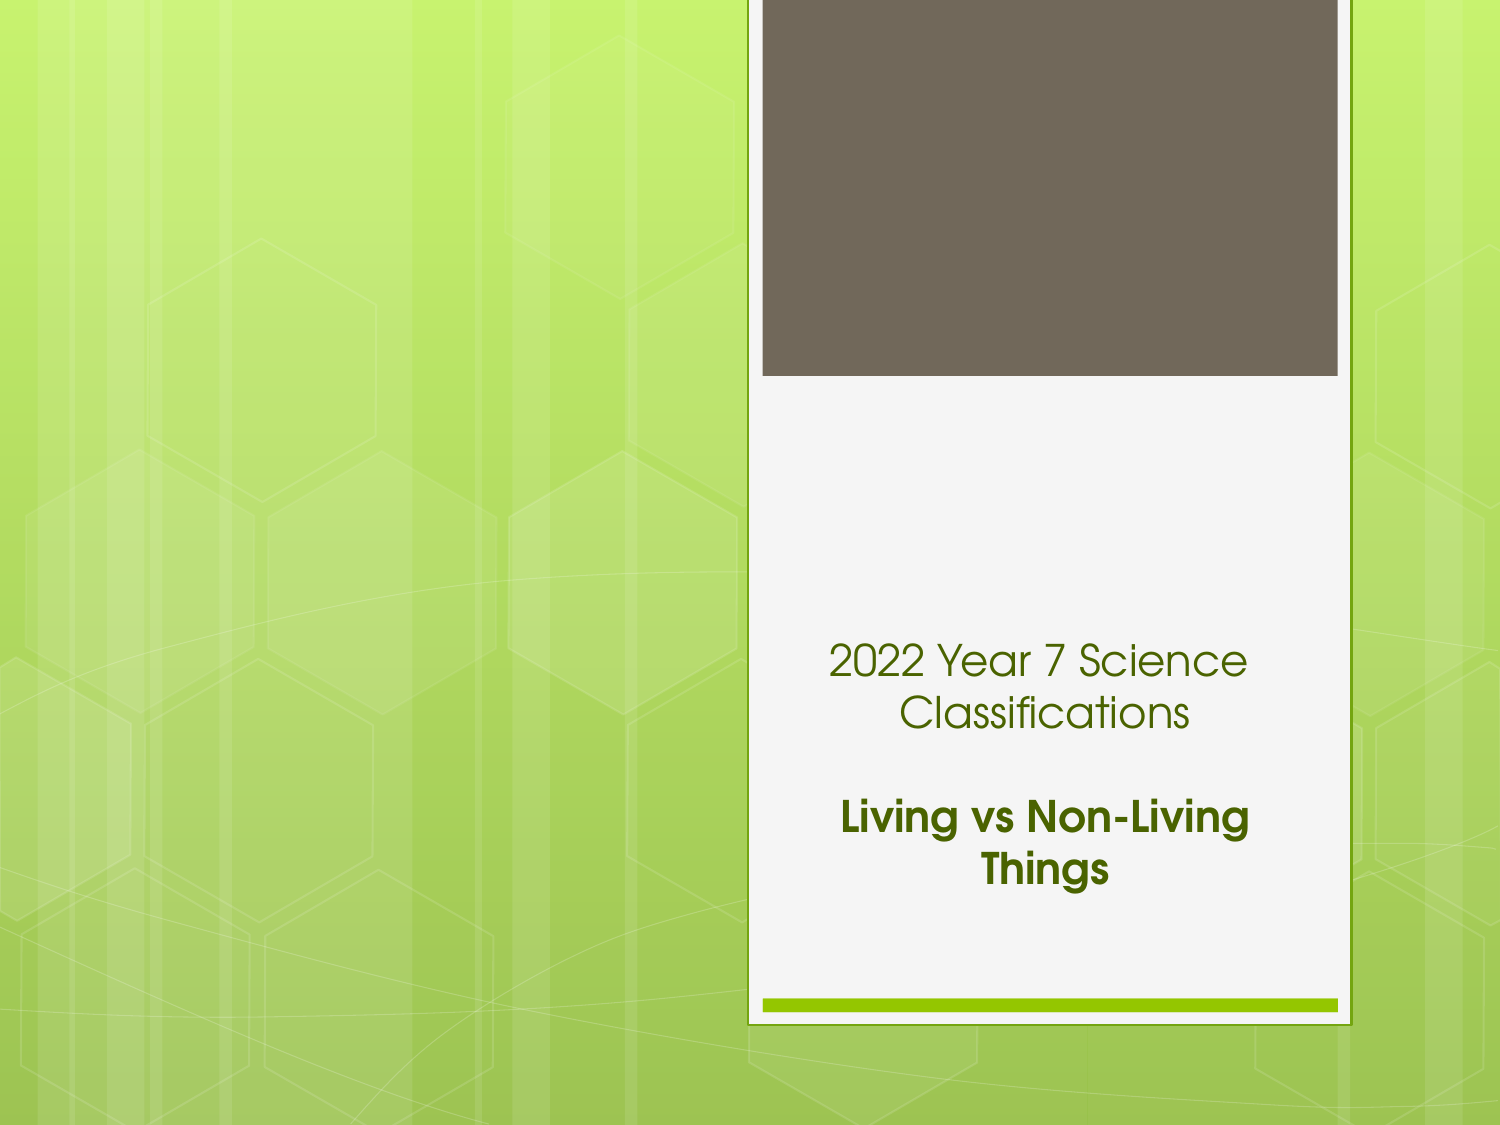

# 2022 Year 7 Science Classifications Living vs Non-Living Things